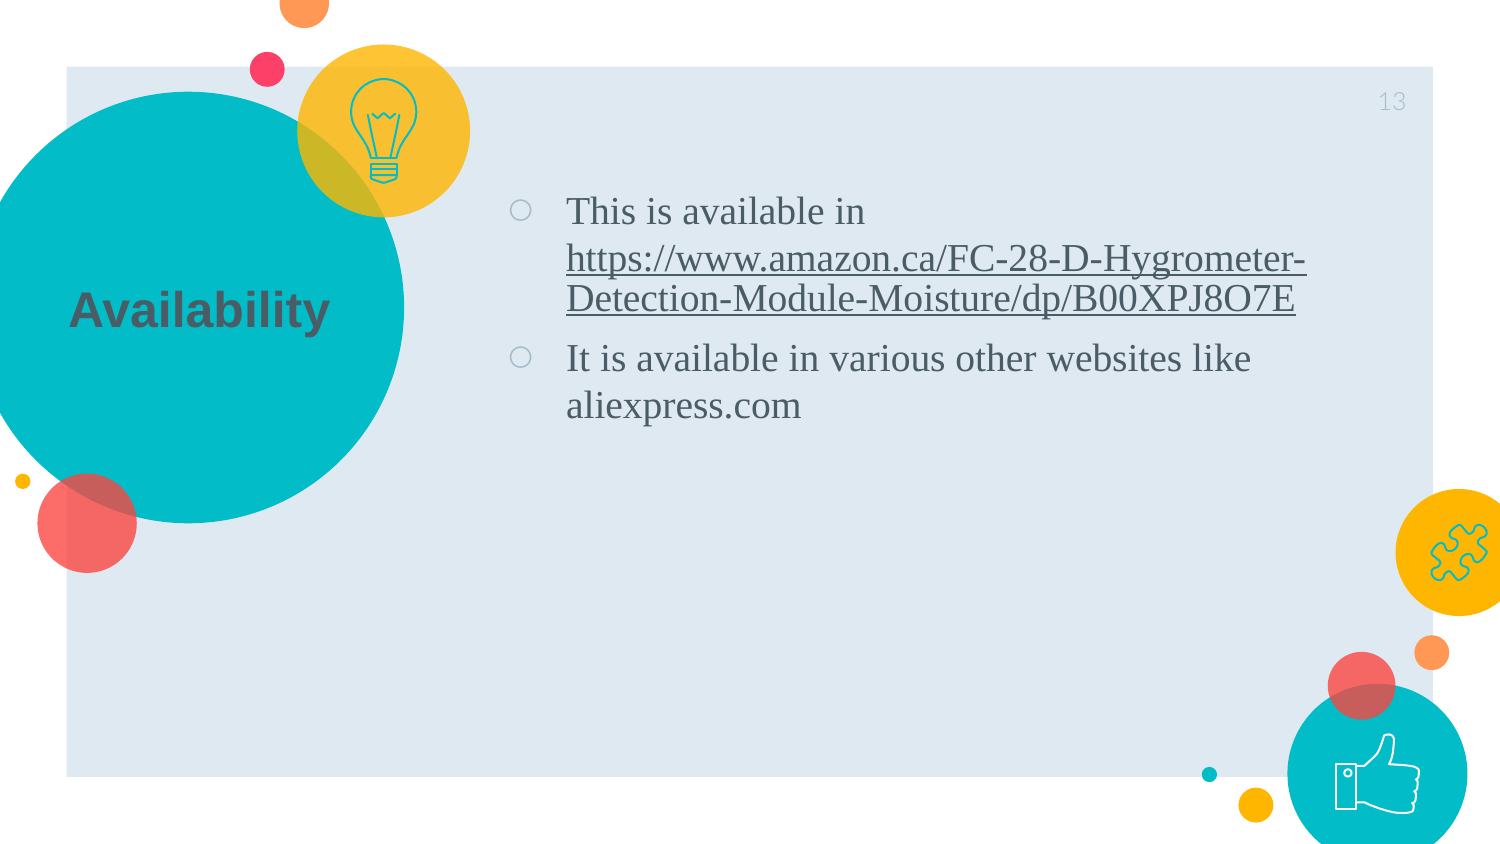

13
# Availability
This is available in https://www.amazon.ca/FC-28-D-Hygrometer-Detection-Module-Moisture/dp/B00XPJ8O7E
It is available in various other websites like aliexpress.com